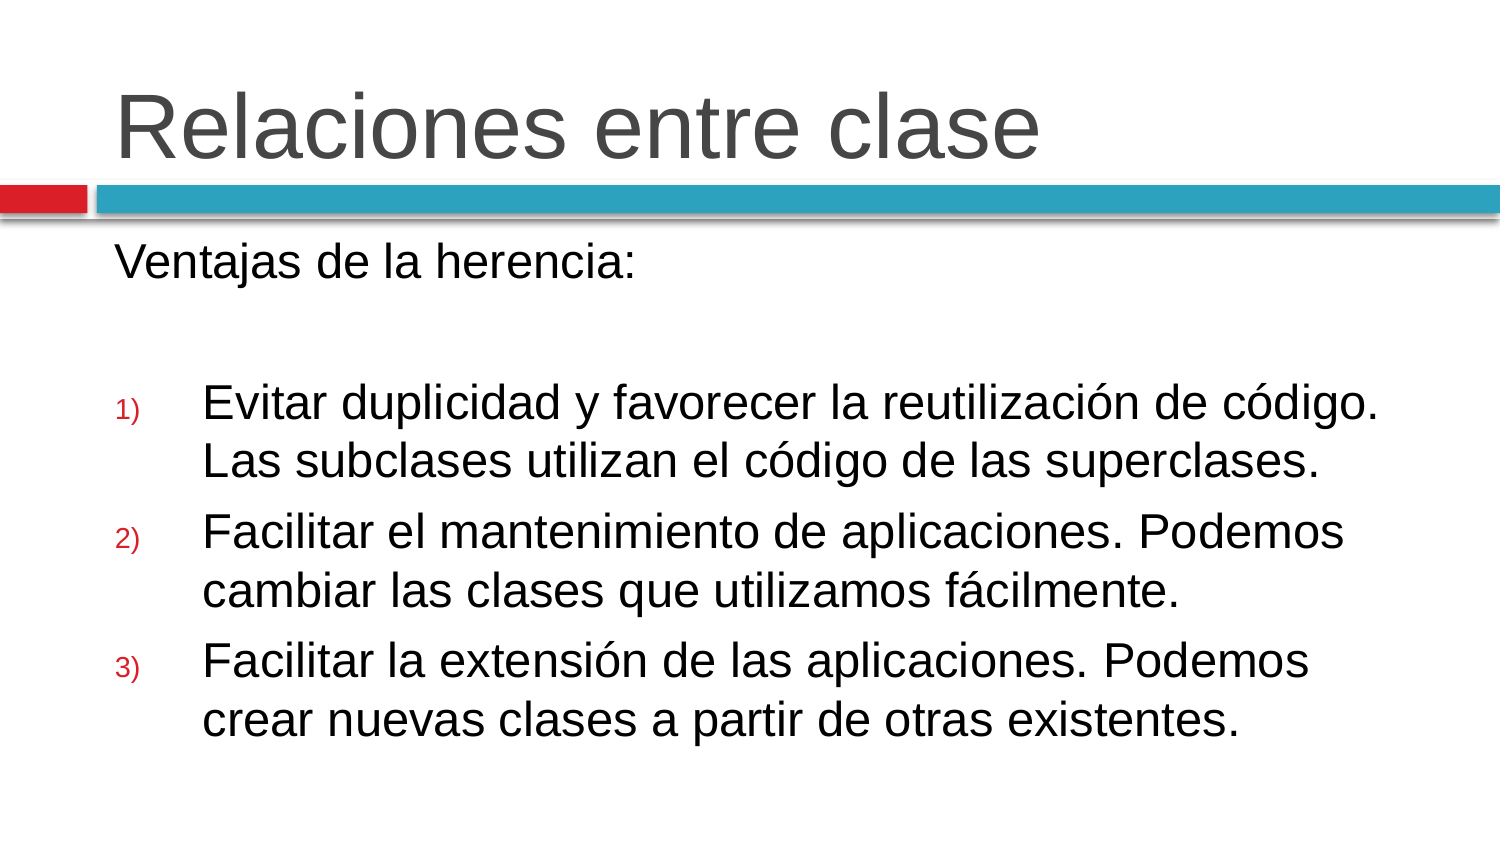

# Relaciones entre clase
Ventajas de la herencia:

Evitar duplicidad y favorecer la reutilización de código. Las subclases utilizan el código de las superclases.
Facilitar el mantenimiento de aplicaciones. Podemos cambiar las clases que utilizamos fácilmente.
Facilitar la extensión de las aplicaciones. Podemos crear nuevas clases a partir de otras existentes.